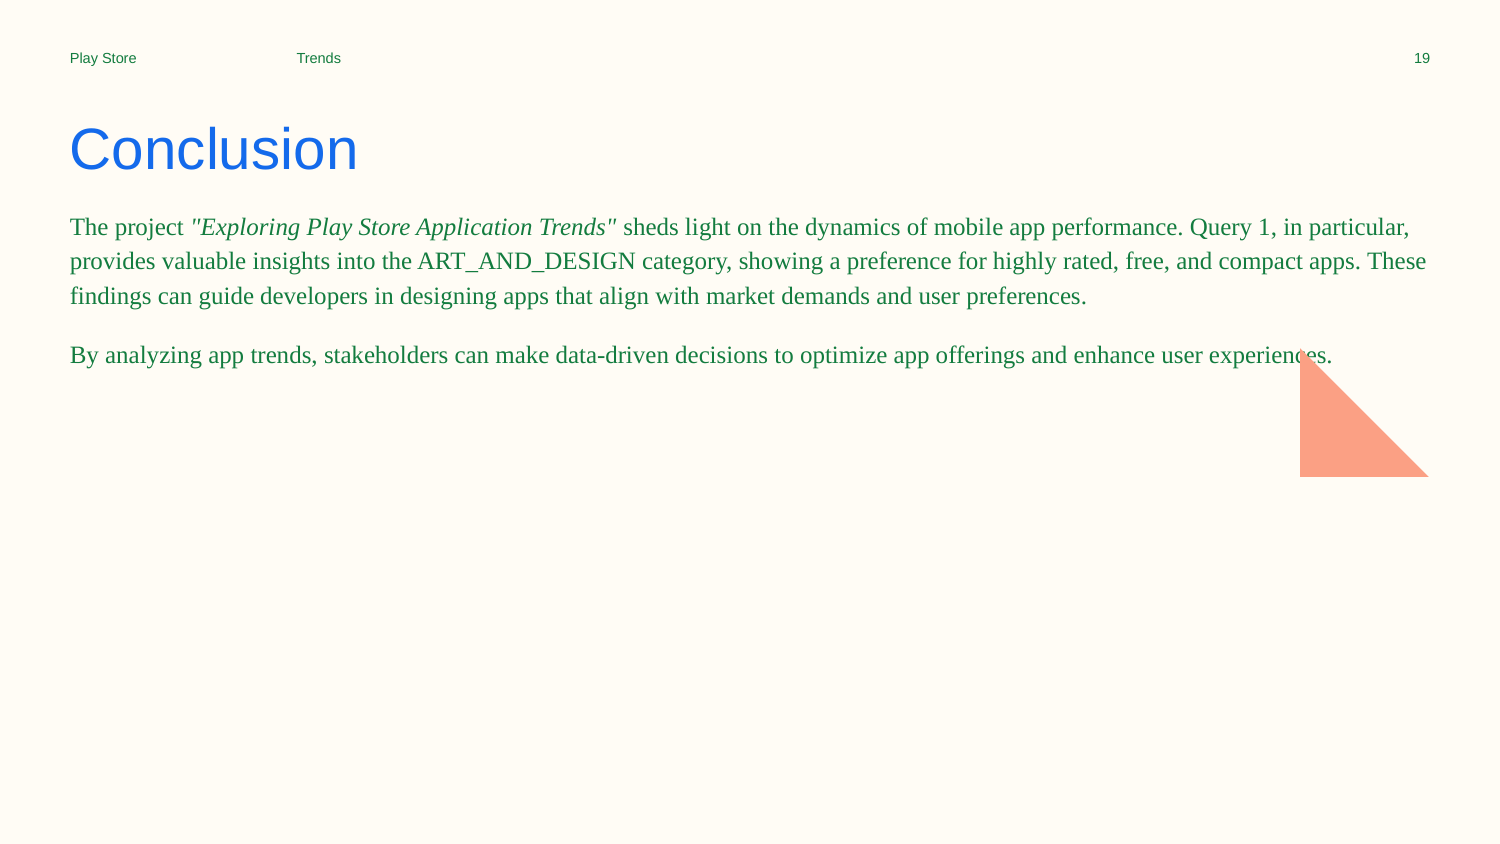

Play Store
Trends
19
# Conclusion
The project "Exploring Play Store Application Trends" sheds light on the dynamics of mobile app performance. Query 1, in particular, provides valuable insights into the ART_AND_DESIGN category, showing a preference for highly rated, free, and compact apps. These findings can guide developers in designing apps that align with market demands and user preferences.
By analyzing app trends, stakeholders can make data-driven decisions to optimize app offerings and enhance user experiences.